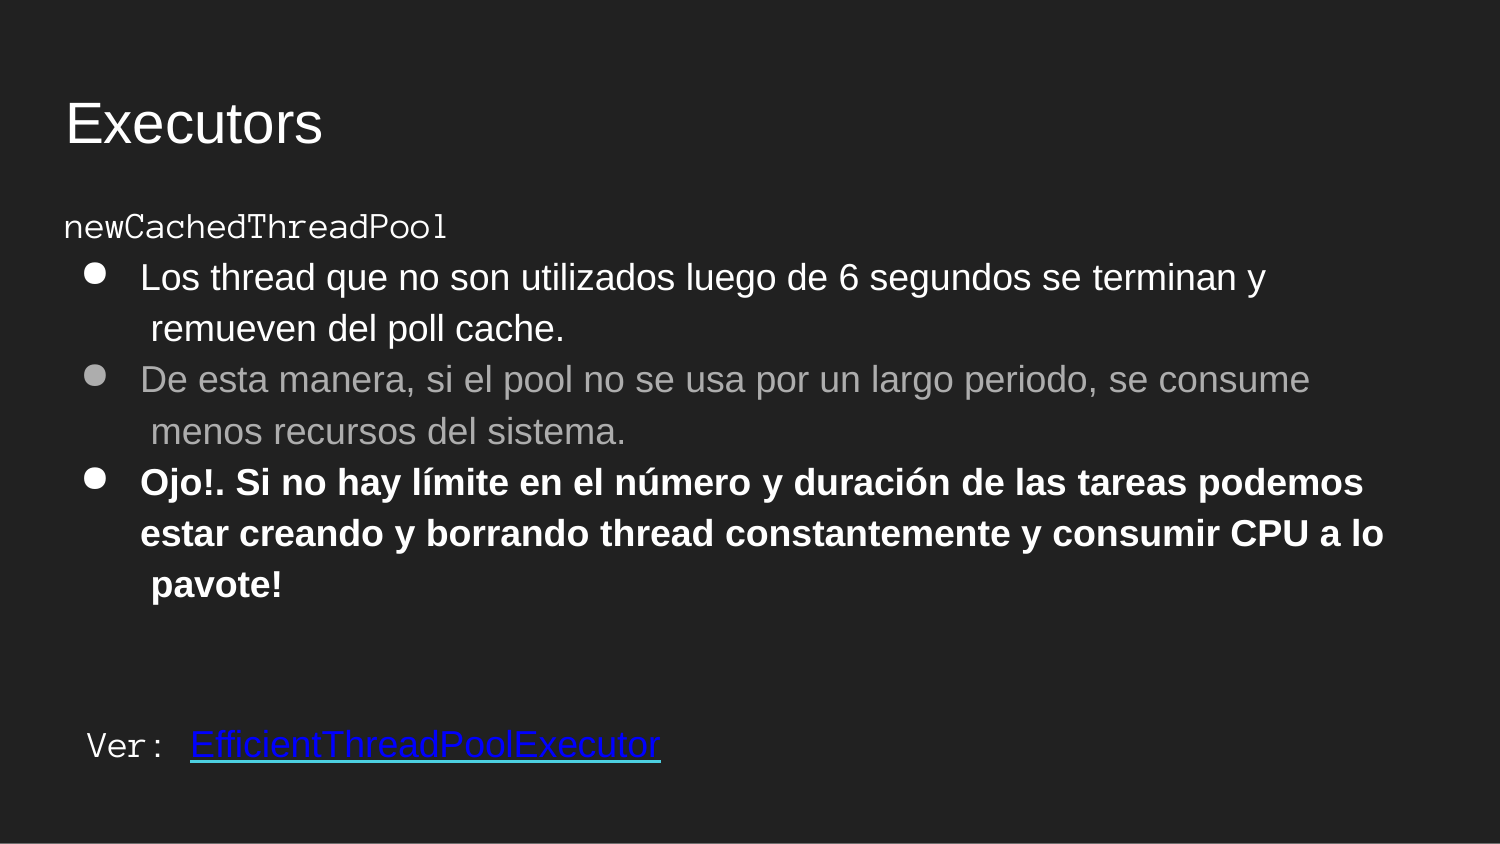

# Executors
newCachedThreadPool
Los thread que no son utilizados luego de 6 segundos se terminan y  remueven del poll cache.
De esta manera, si el pool no se usa por un largo periodo, se consume  menos recursos del sistema.
Ojo!. Si no hay límite en el número y duración de las tareas podemos  estar creando y borrando thread constantemente y consumir CPU a lo  pavote!

Ver: EfficientThreadPoolExecutor